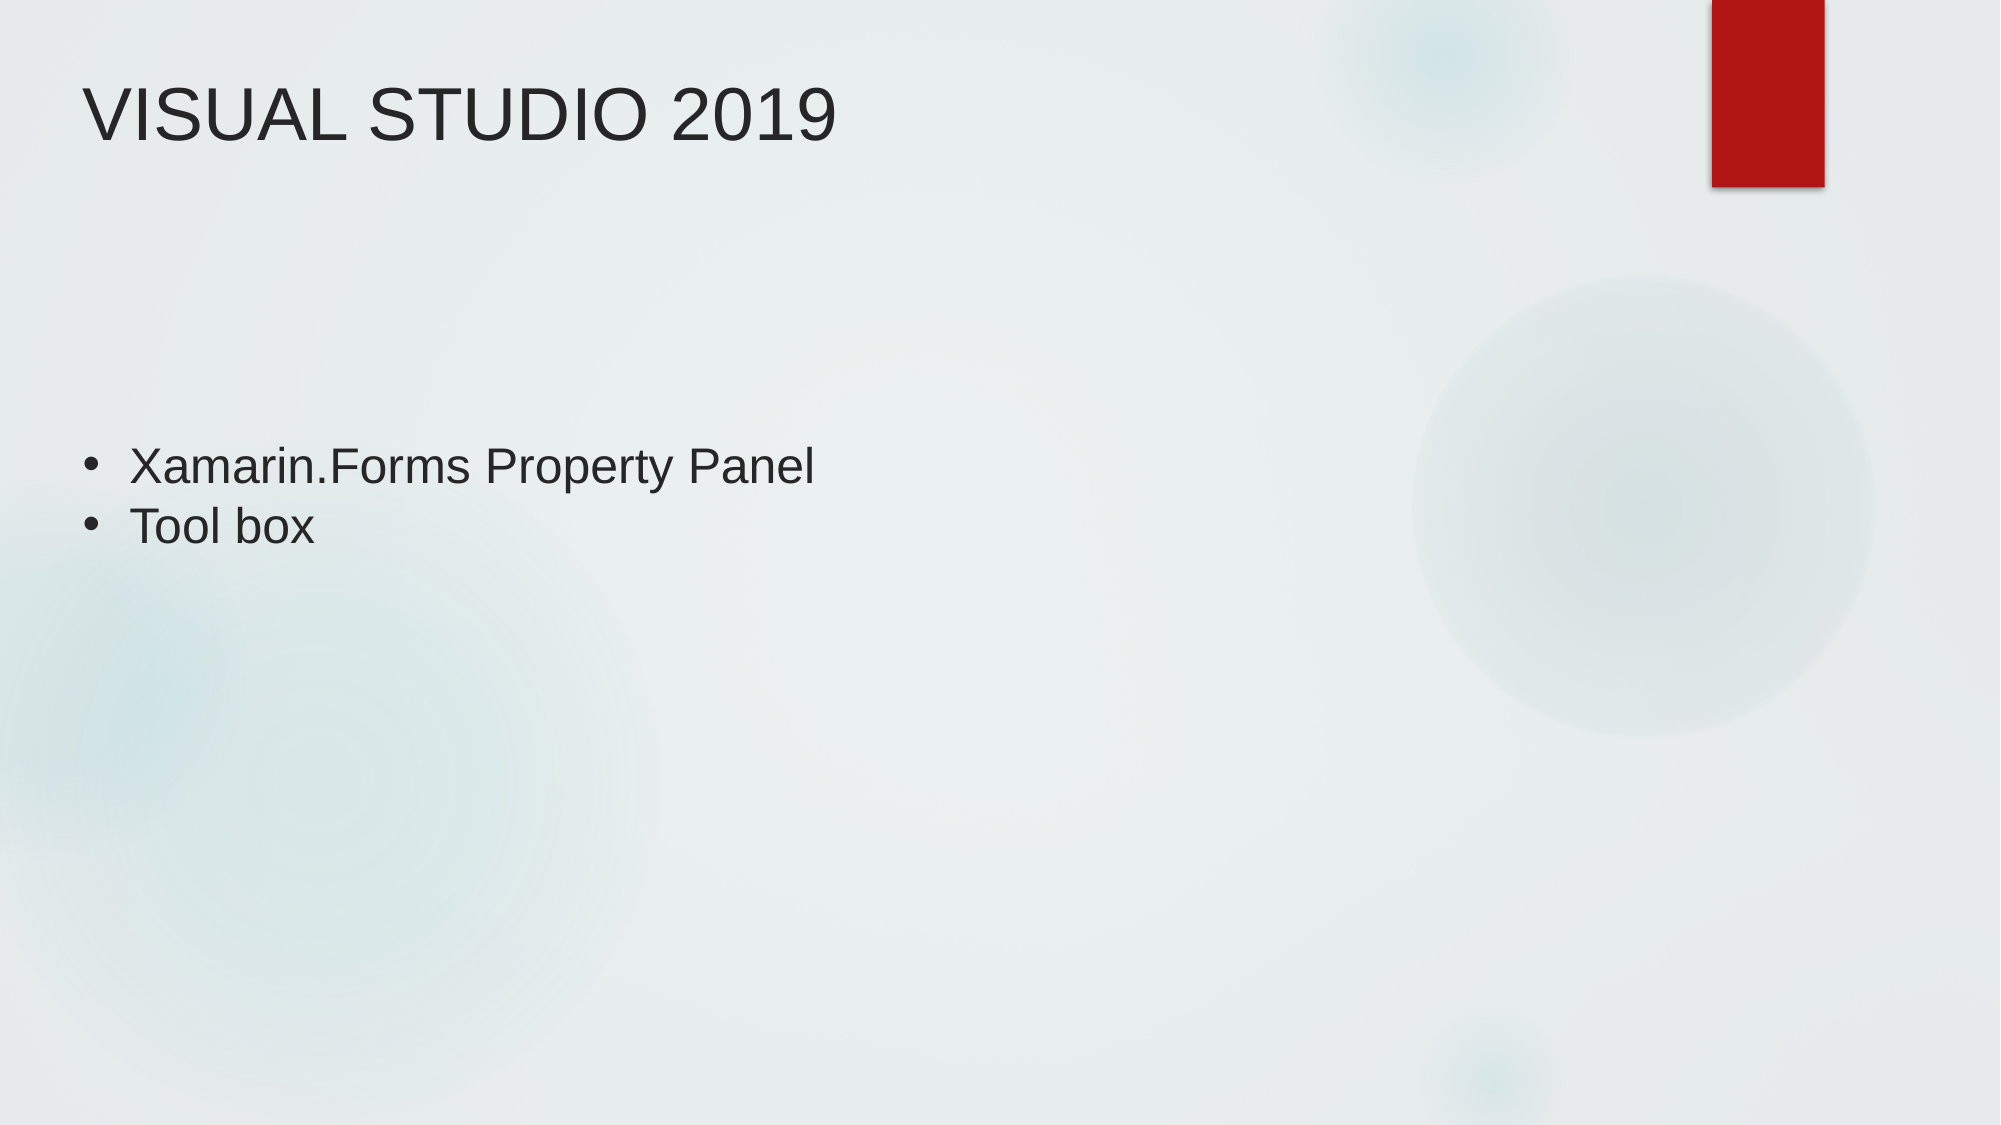

Visual Studio 2019
Xamarin.Forms Property Panel
Tool box